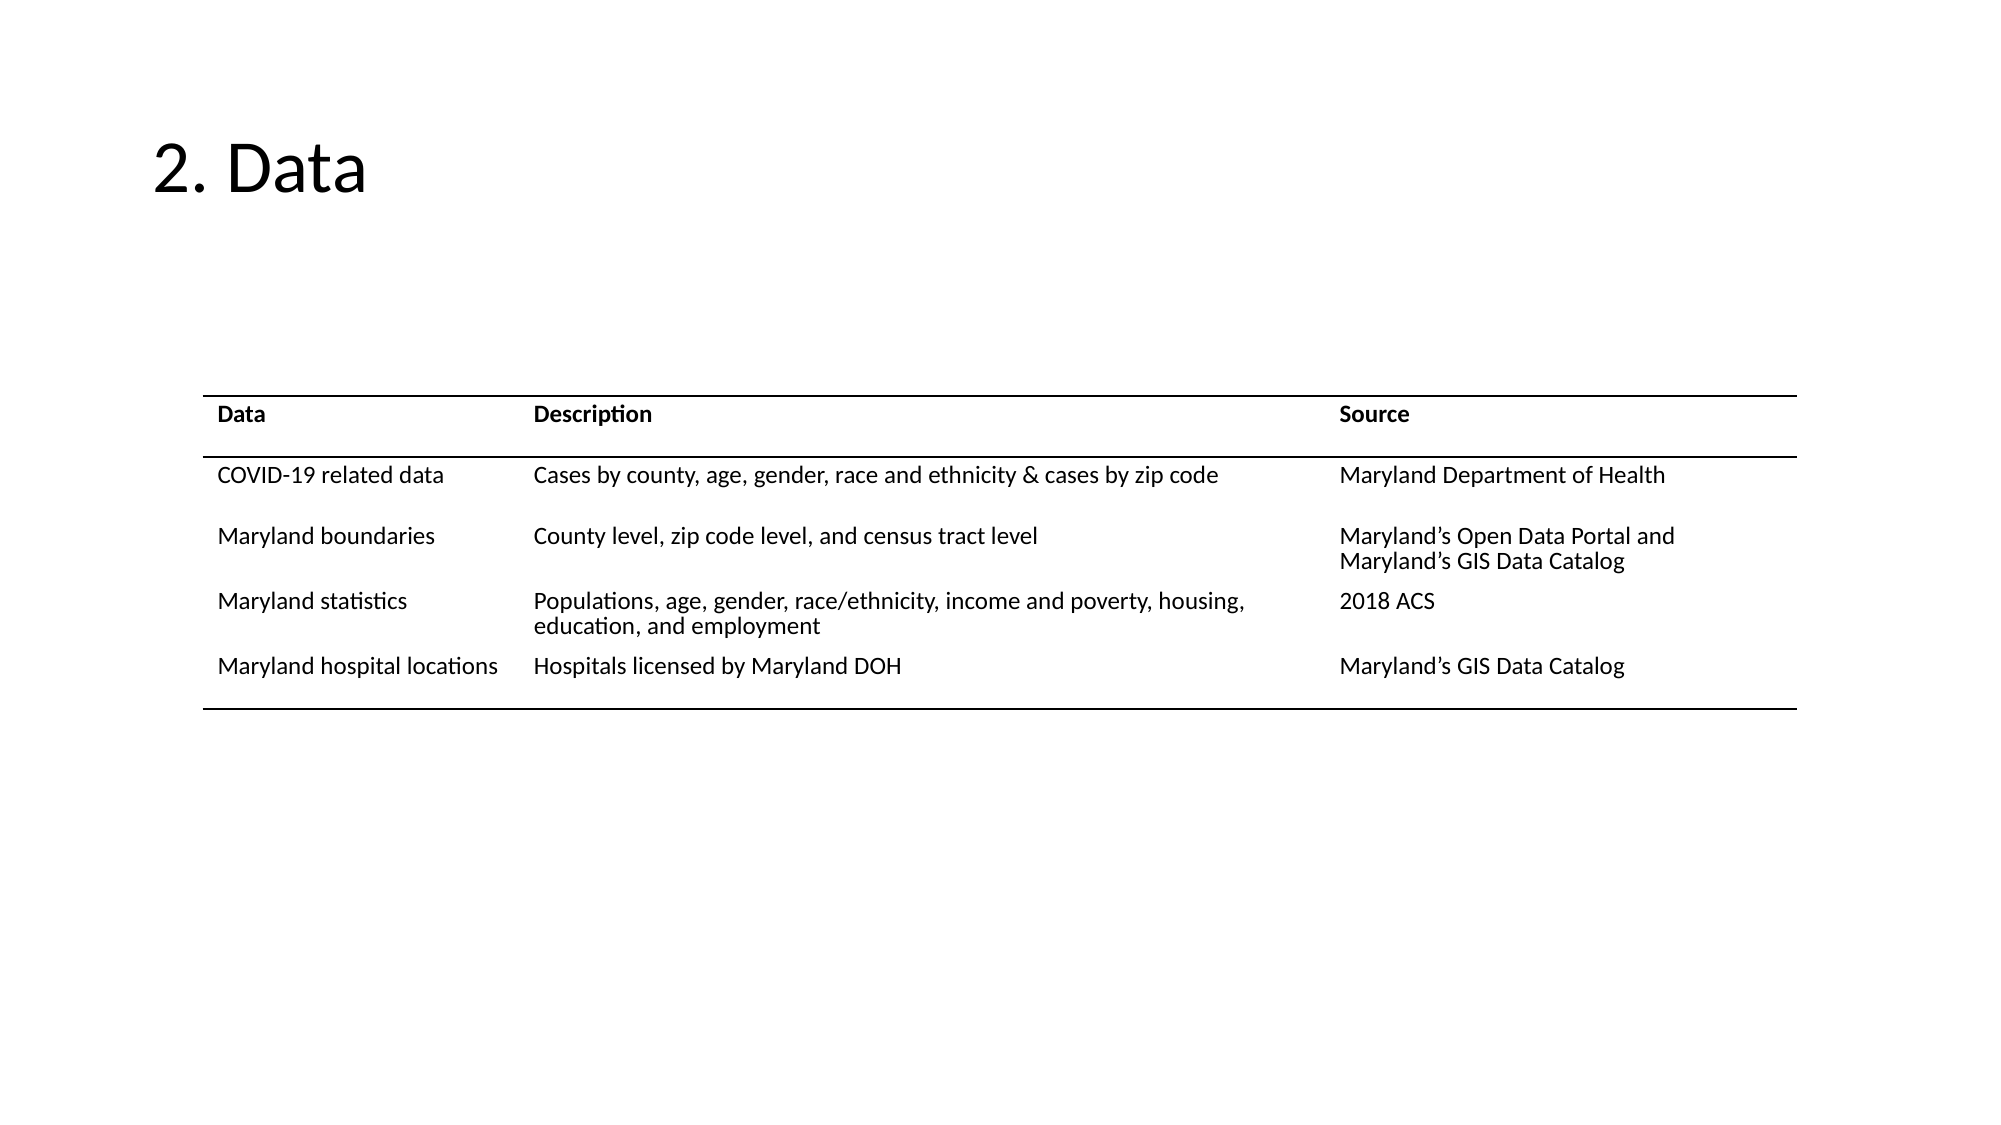

# 2. Data
| Data | Description | Source |
| --- | --- | --- |
| COVID-19 related data | Cases by county, age, gender, race and ethnicity & cases by zip code | Maryland Department of Health |
| Maryland boundaries | County level, zip code level, and census tract level | Maryland’s Open Data Portal and Maryland’s GIS Data Catalog |
| Maryland statistics | Populations, age, gender, race/ethnicity, income and poverty, housing, education, and employment | 2018 ACS |
| Maryland hospital locations | Hospitals licensed by Maryland DOH | Maryland’s GIS Data Catalog |